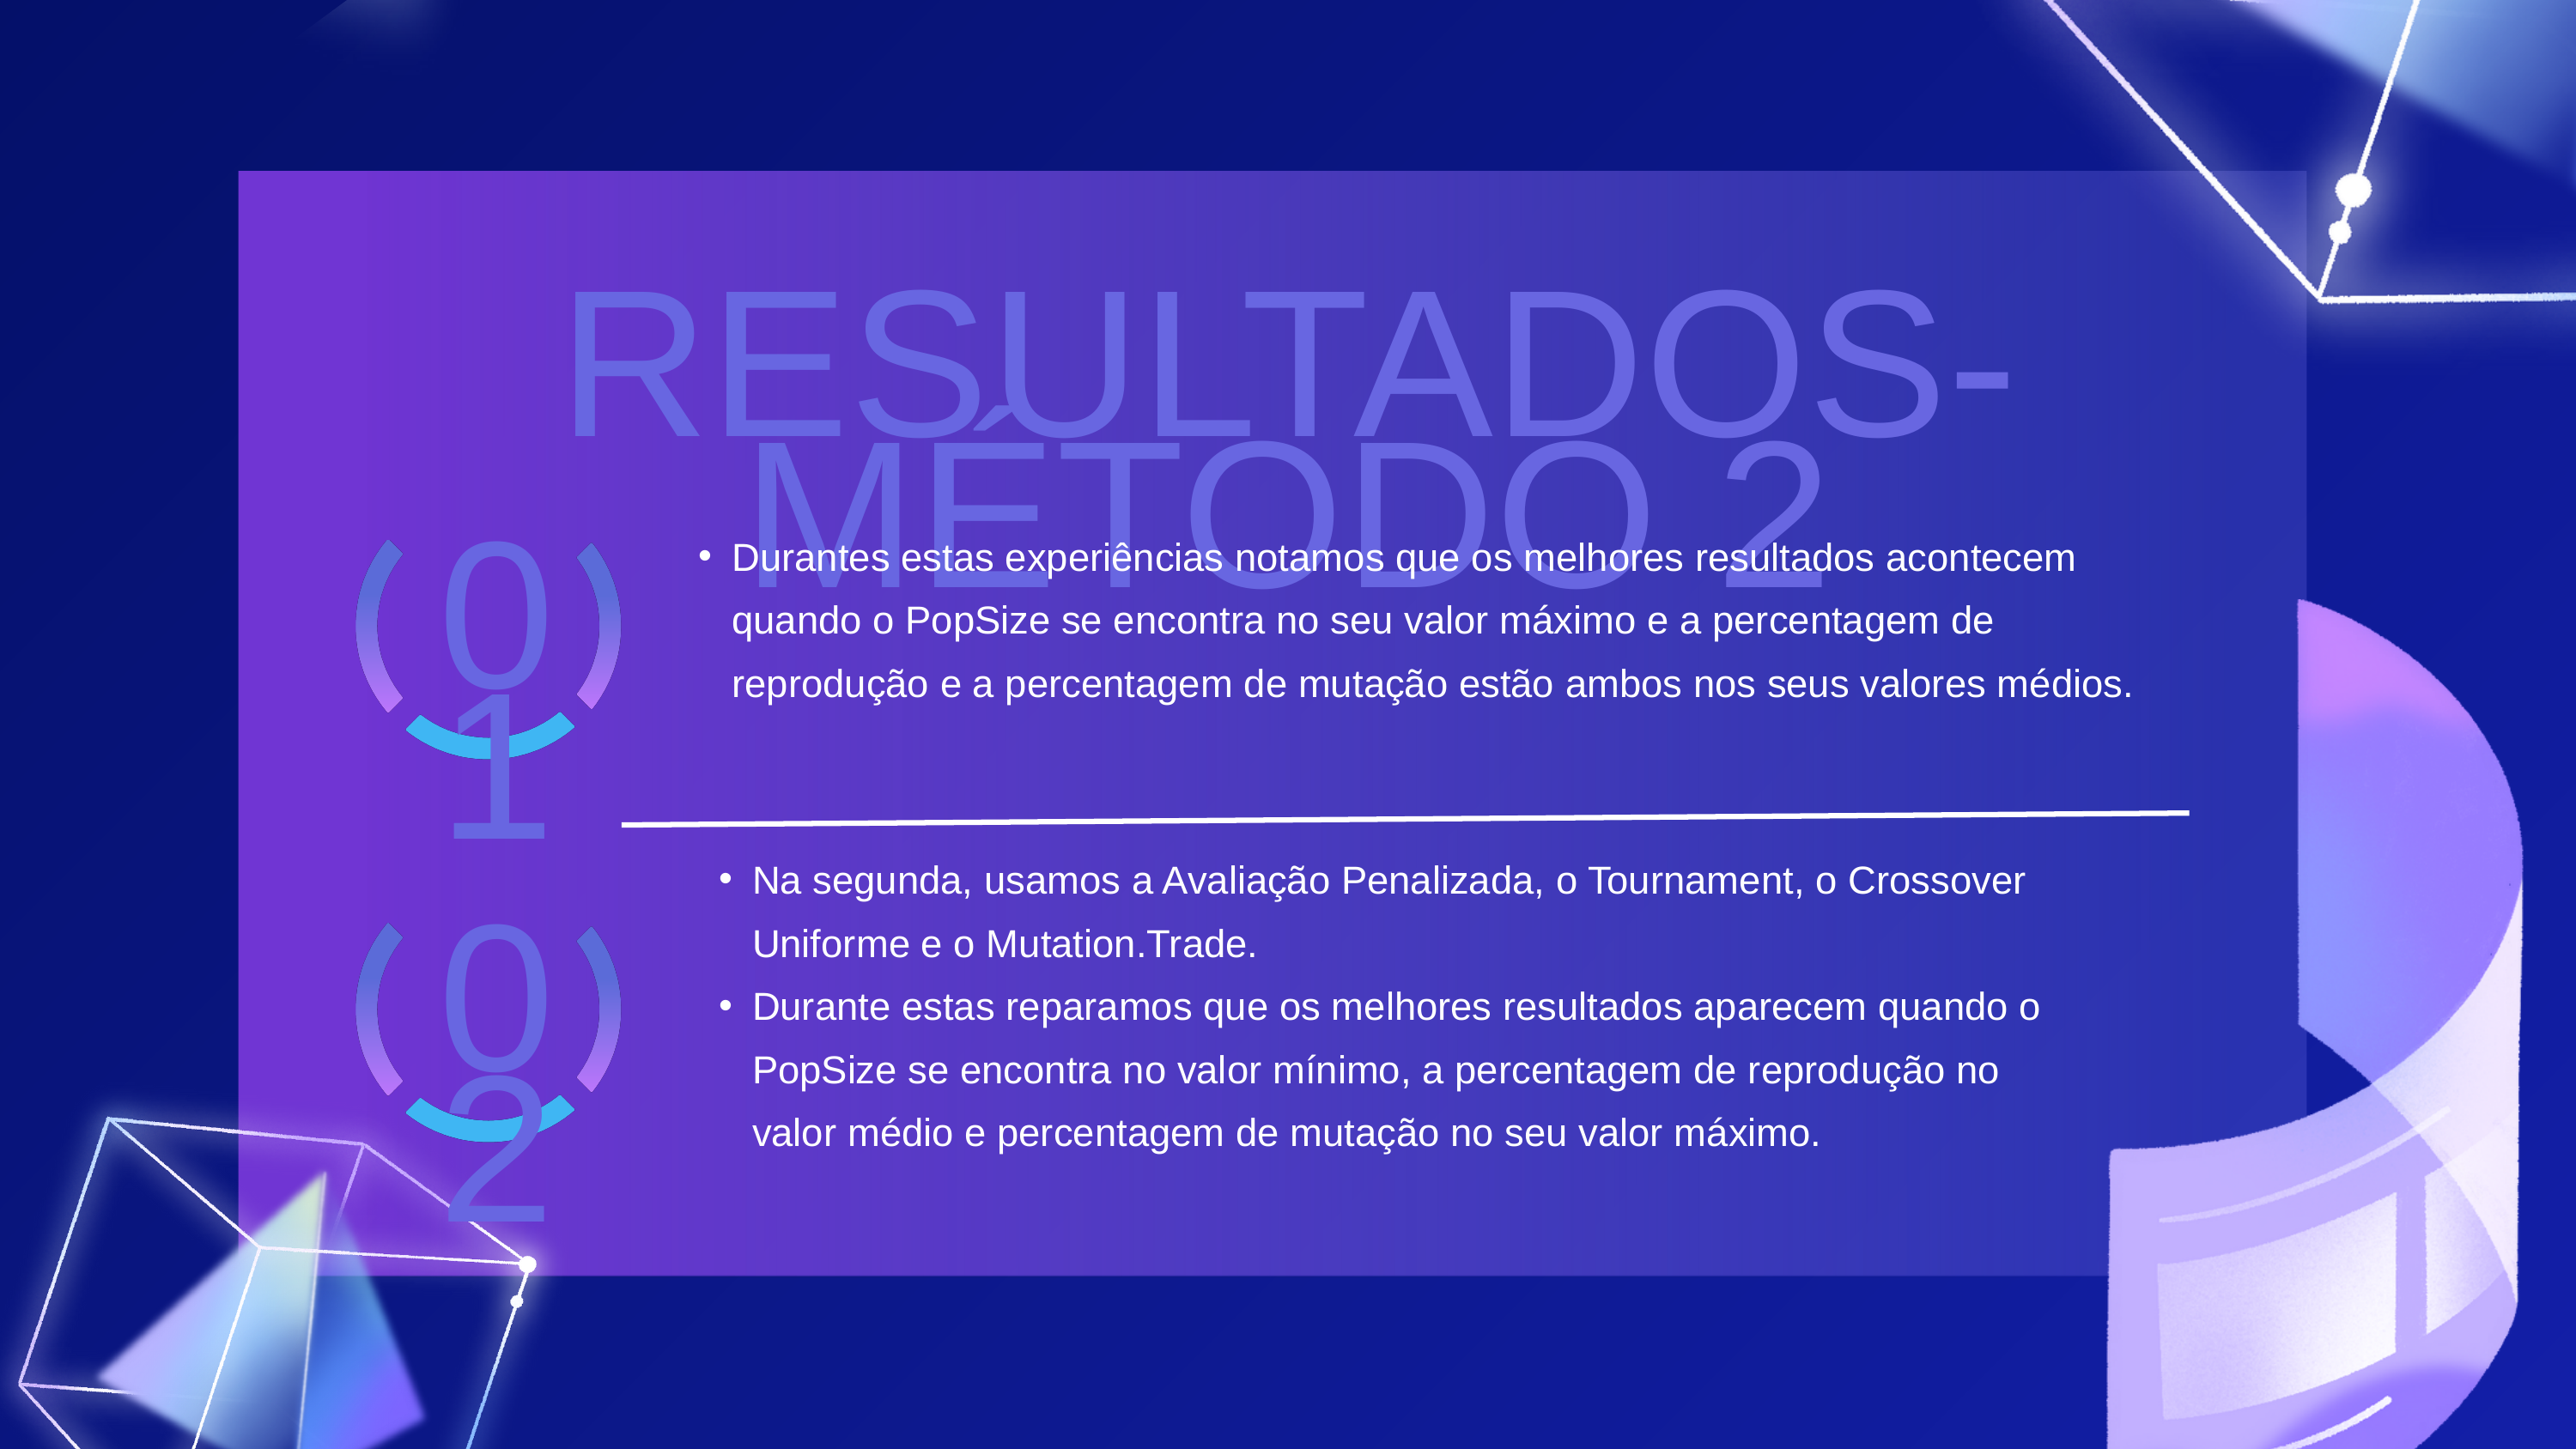

RESULTADOS- MÉTODO 2
Durantes estas experiências notamos que os melhores resultados acontecem quando o PopSize se encontra no seu valor máximo e a percentagem de reprodução e a percentagem de mutação estão ambos nos seus valores médios.

01

Na segunda, usamos a Avaliação Penalizada, o Tournament, o Crossover Uniforme e o Mutation.Trade.
Durante estas reparamos que os melhores resultados aparecem quando o PopSize se encontra no valor mínimo, a percentagem de reprodução no valor médio e percentagem de mutação no seu valor máximo.

02